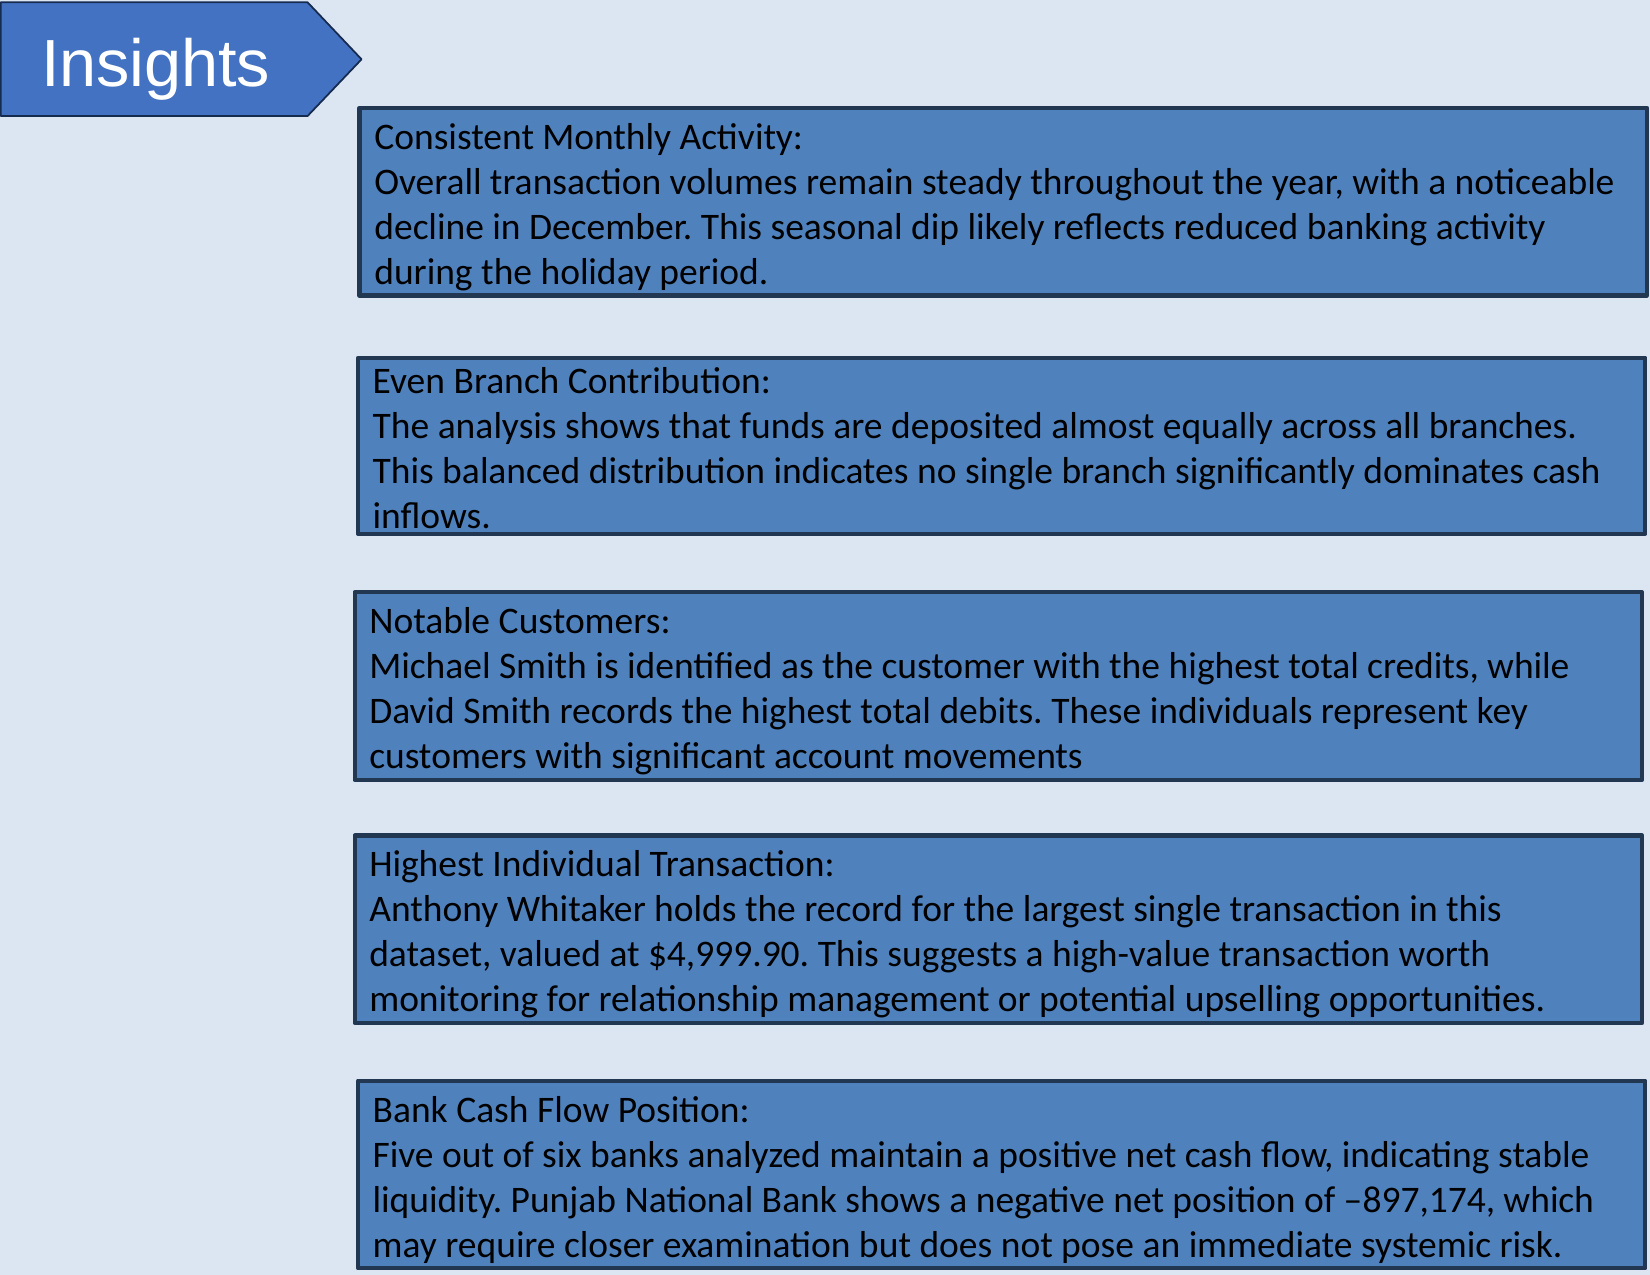

Insights
Consistent Monthly Activity:
Overall transaction volumes remain steady throughout the year, with a noticeable decline in December. This seasonal dip likely reflects reduced banking activity during the holiday period.
Even Branch Contribution:
The analysis shows that funds are deposited almost equally across all branches. This balanced distribution indicates no single branch significantly dominates cash inflows.
Notable Customers:
Michael Smith is identified as the customer with the highest total credits, while David Smith records the highest total debits. These individuals represent key customers with significant account movements
Highest Individual Transaction:
Anthony Whitaker holds the record for the largest single transaction in this dataset, valued at $4,999.90. This suggests a high-value transaction worth monitoring for relationship management or potential upselling opportunities.
Bank Cash Flow Position:
Five out of six banks analyzed maintain a positive net cash flow, indicating stable liquidity. Punjab National Bank shows a negative net position of –897,174, which may require closer examination but does not pose an immediate systemic risk.